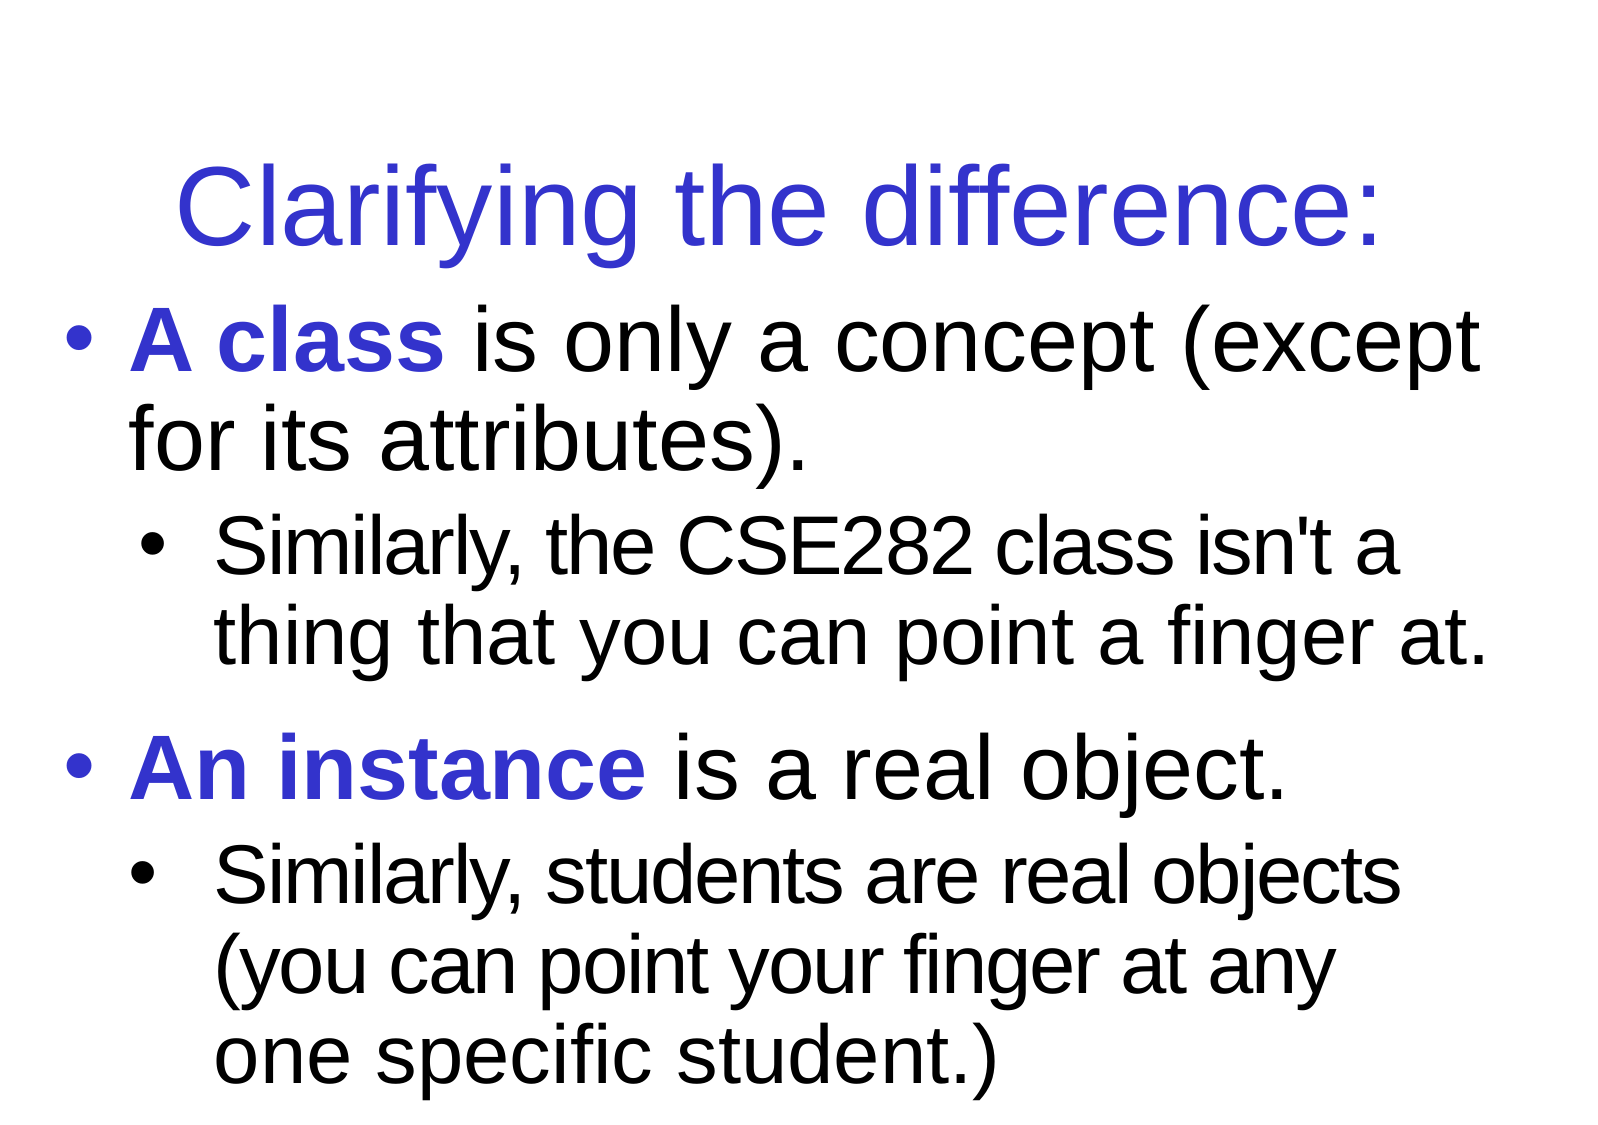

Clarifying the difference:
A class is only a concept (except for its attributes).
Similarly, the CSE282 class isn't a thing that you can point a finger at.
An instance is a real object.
Similarly, students are real objects (you can point your finger at any one specific student.)